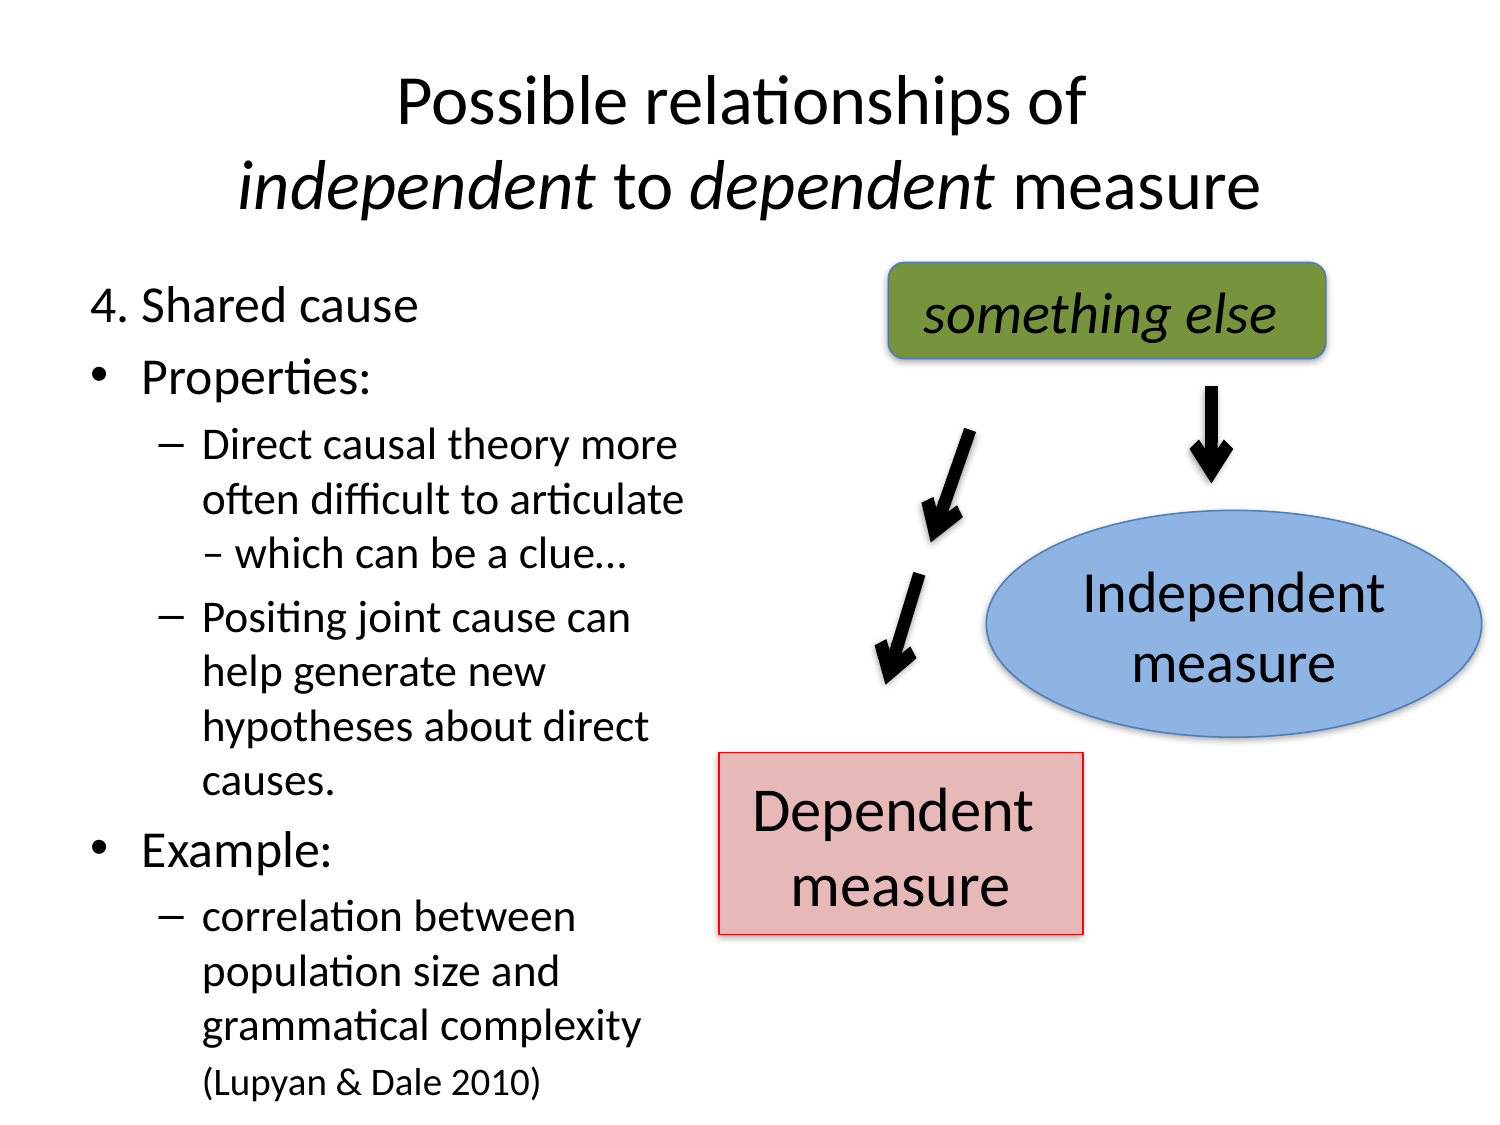

# Possible relationships of independent to dependent measure
4. Shared cause
Properties:
Direct causal theory more often difficult to articulate – which can be a clue…
Positing joint cause can help generate new hypotheses about direct causes.
Example:
correlation between population size and grammatical complexity (Lupyan & Dale 2010)

something else
Independent measure
Dependent
measure